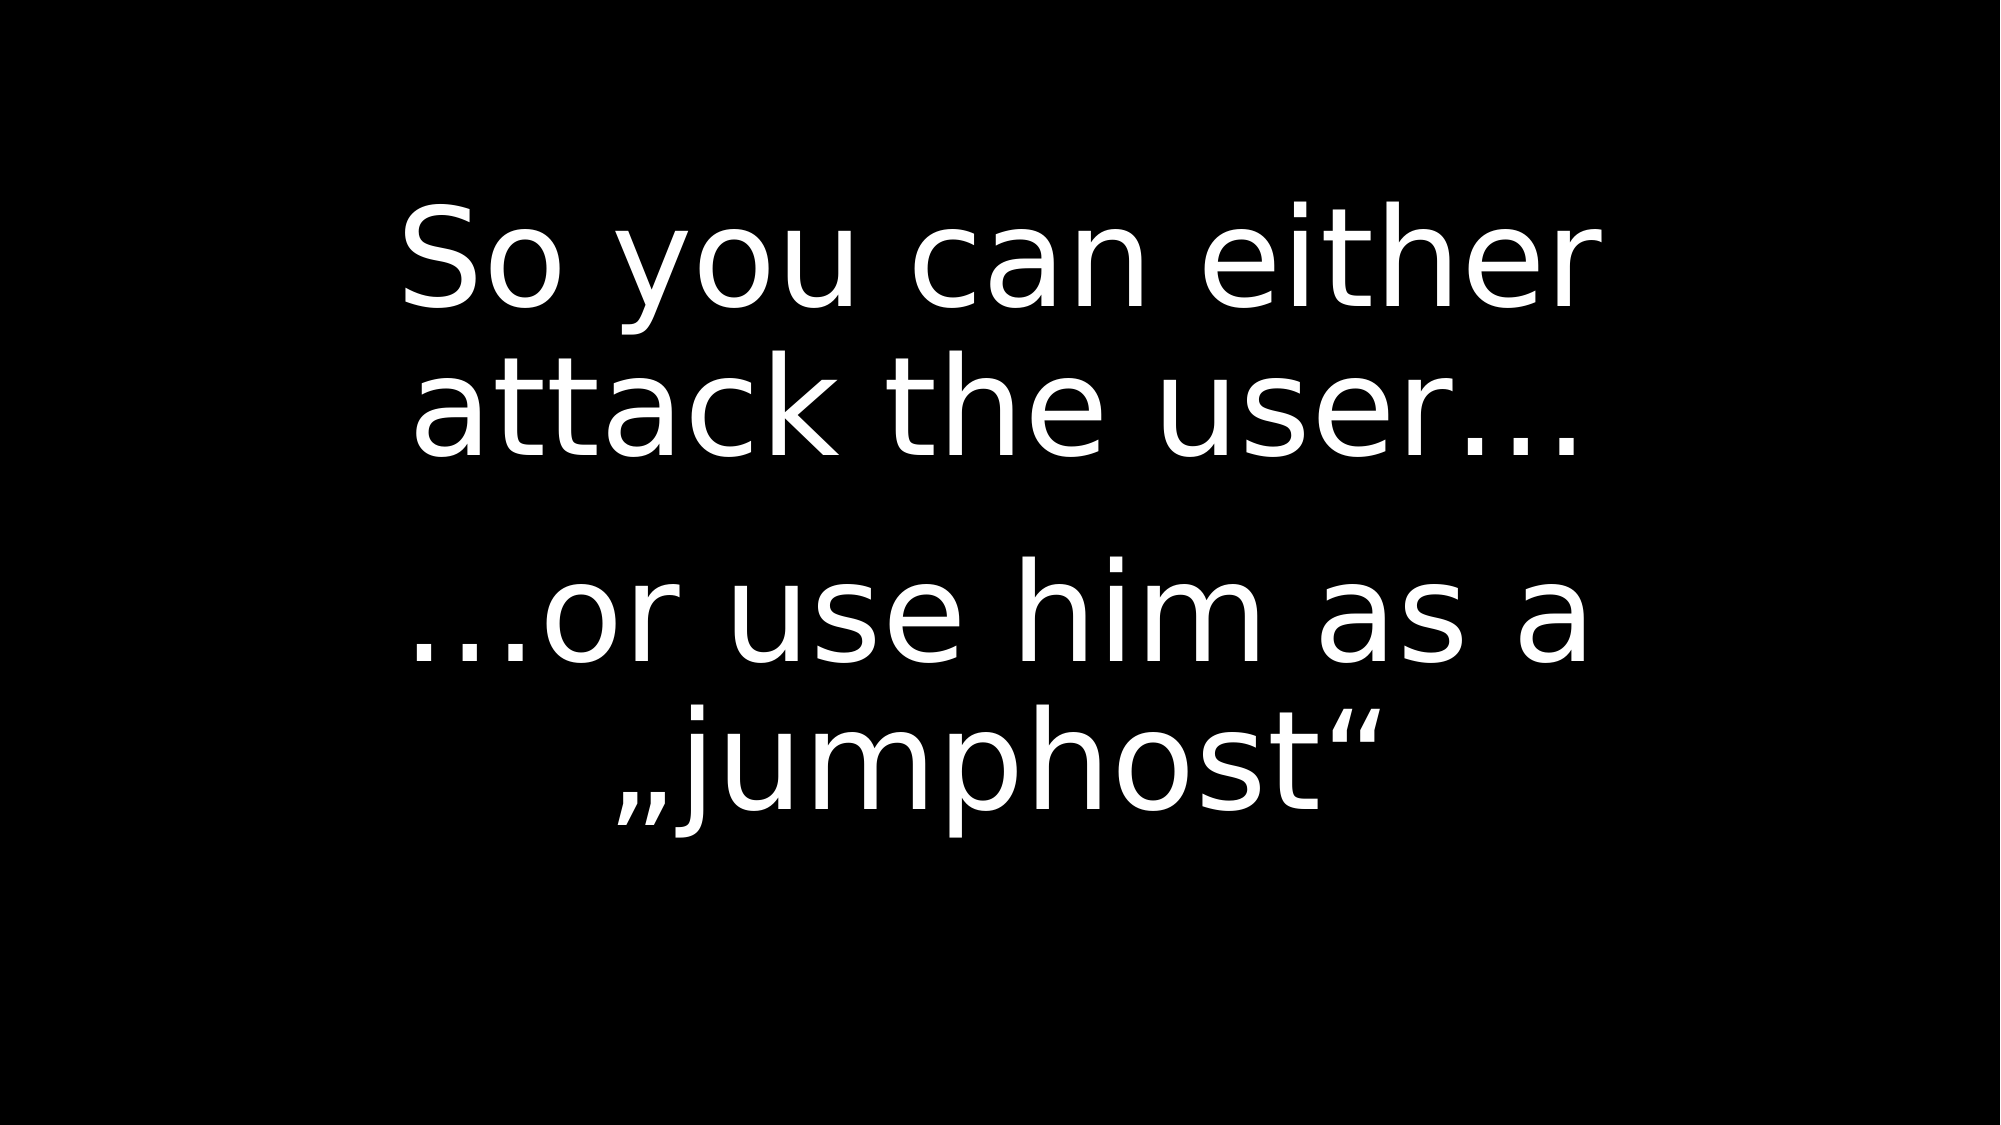

So you can either attack the user…

…or use him as a „jumphost“